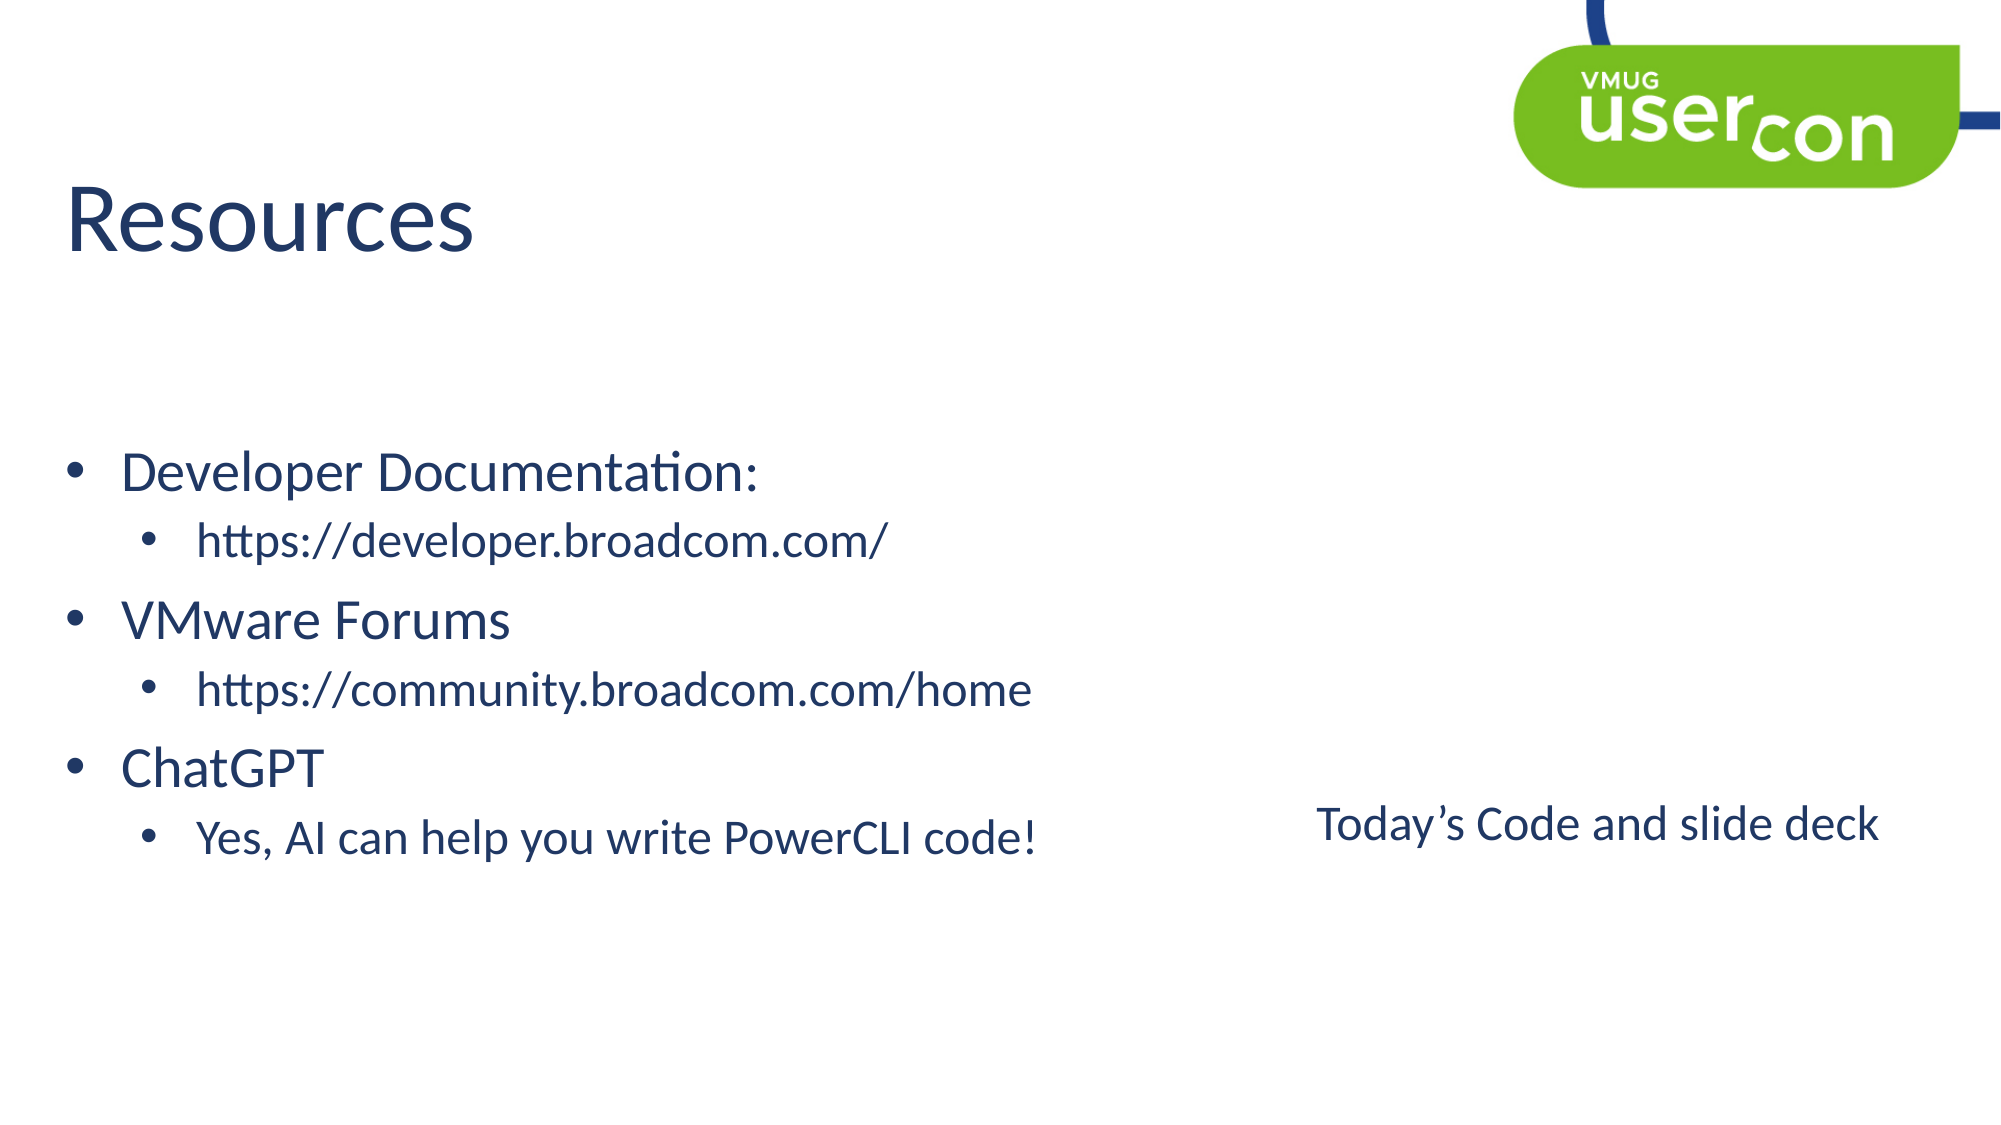

# Resources
Developer Documentation:
https://developer.broadcom.com/
VMware Forums
https://community.broadcom.com/home
ChatGPT
Yes, AI can help you write PowerCLI code!
Today’s Code and slide deck